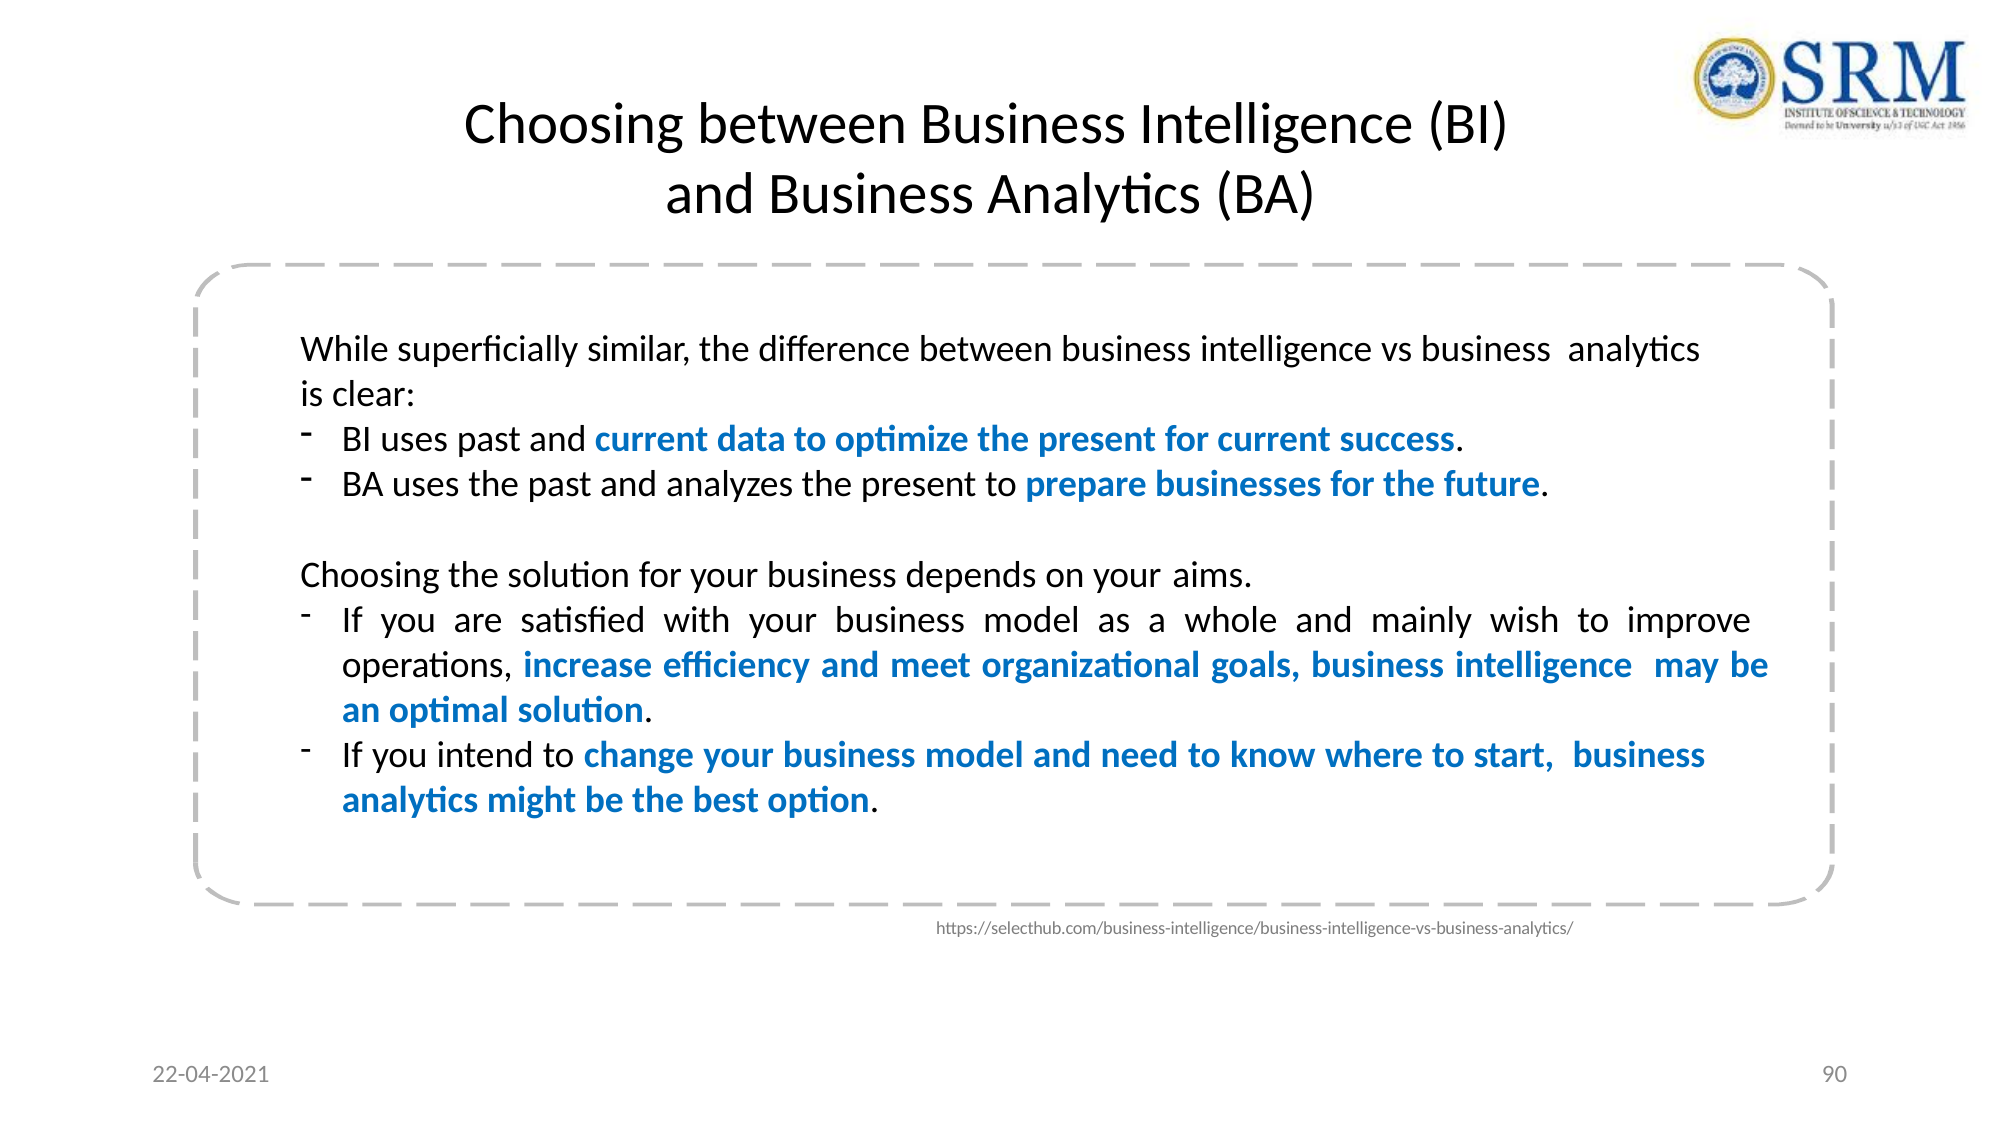

# Choosing between Business Intelligence (BI)  and Business Analytics (BA)

While superficially similar, the difference between business intelligence vs business  analytics is clear:
BI uses past and current data to optimize the present for current success.
BA uses the past and analyzes the present to prepare businesses for the future.

Choosing the solution for your business depends on your aims.
If you are satisfied with your business model as a whole and mainly wish to improve  operations, increase efficiency and meet organizational goals, business intelligence  may be an optimal solution.
If you intend to change your business model and need to know where to start,  business analytics might be the best option.
https://selecthub.com/business-intelligence/business-intelligence-vs-business-analytics/
22-04-2021
90